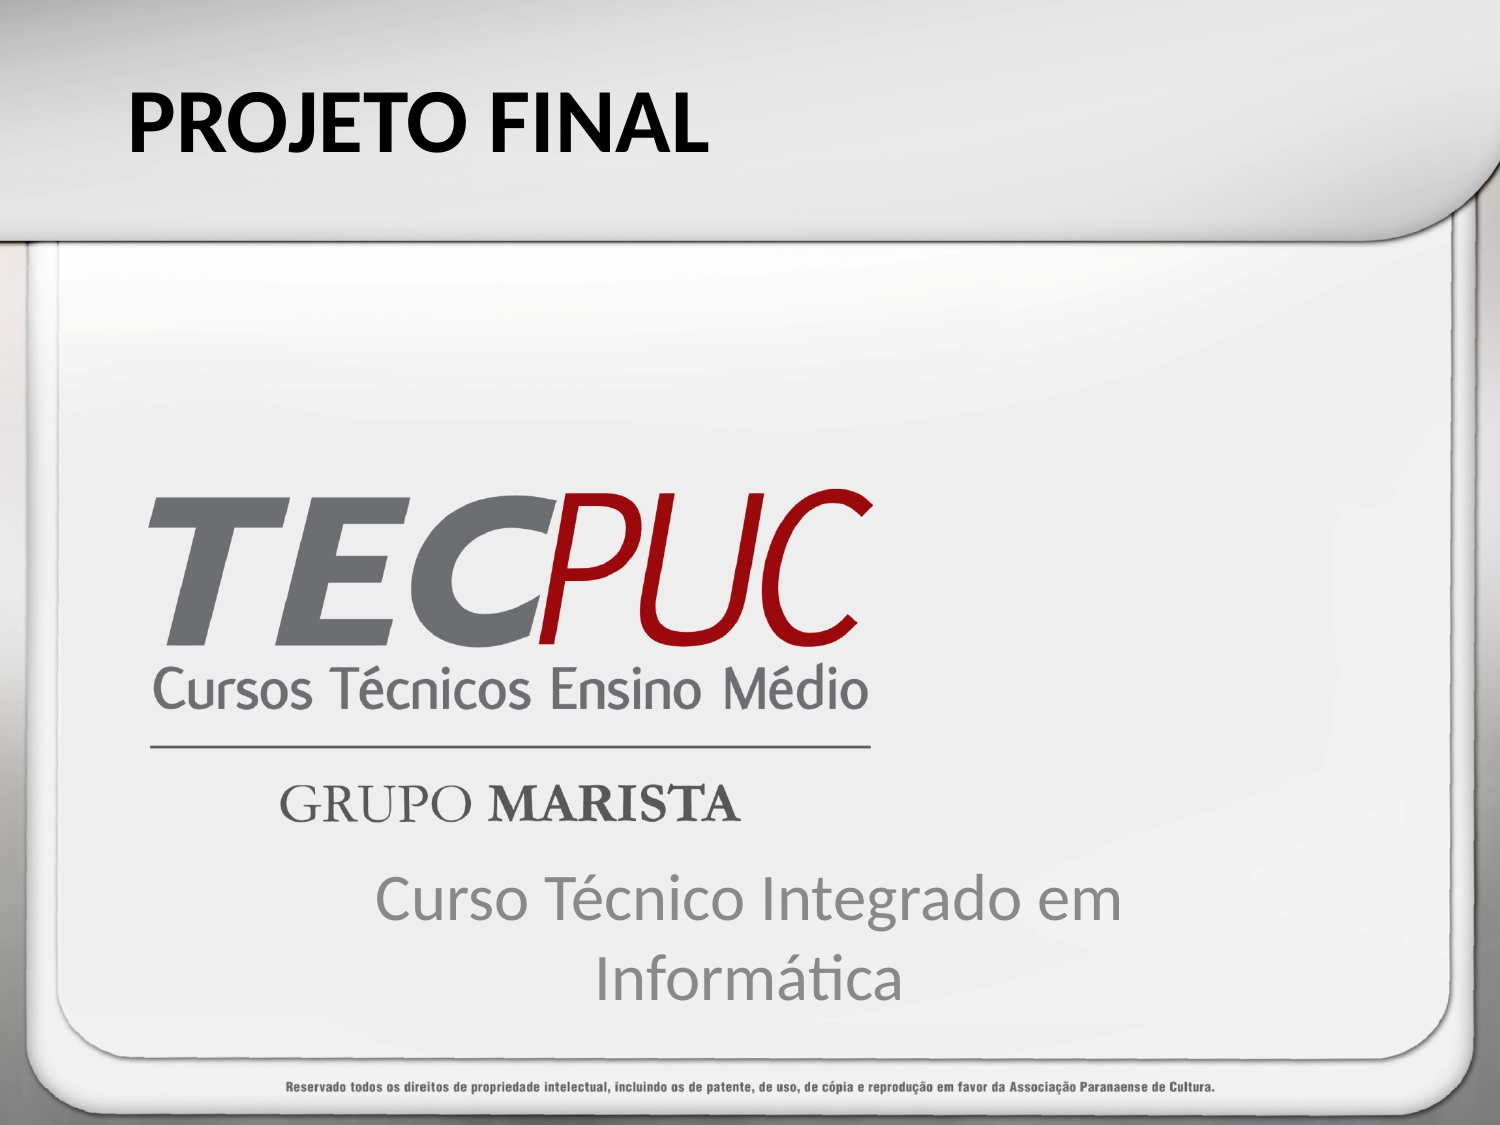

# PROJETO FINAL
Curso Técnico Integrado em Informática